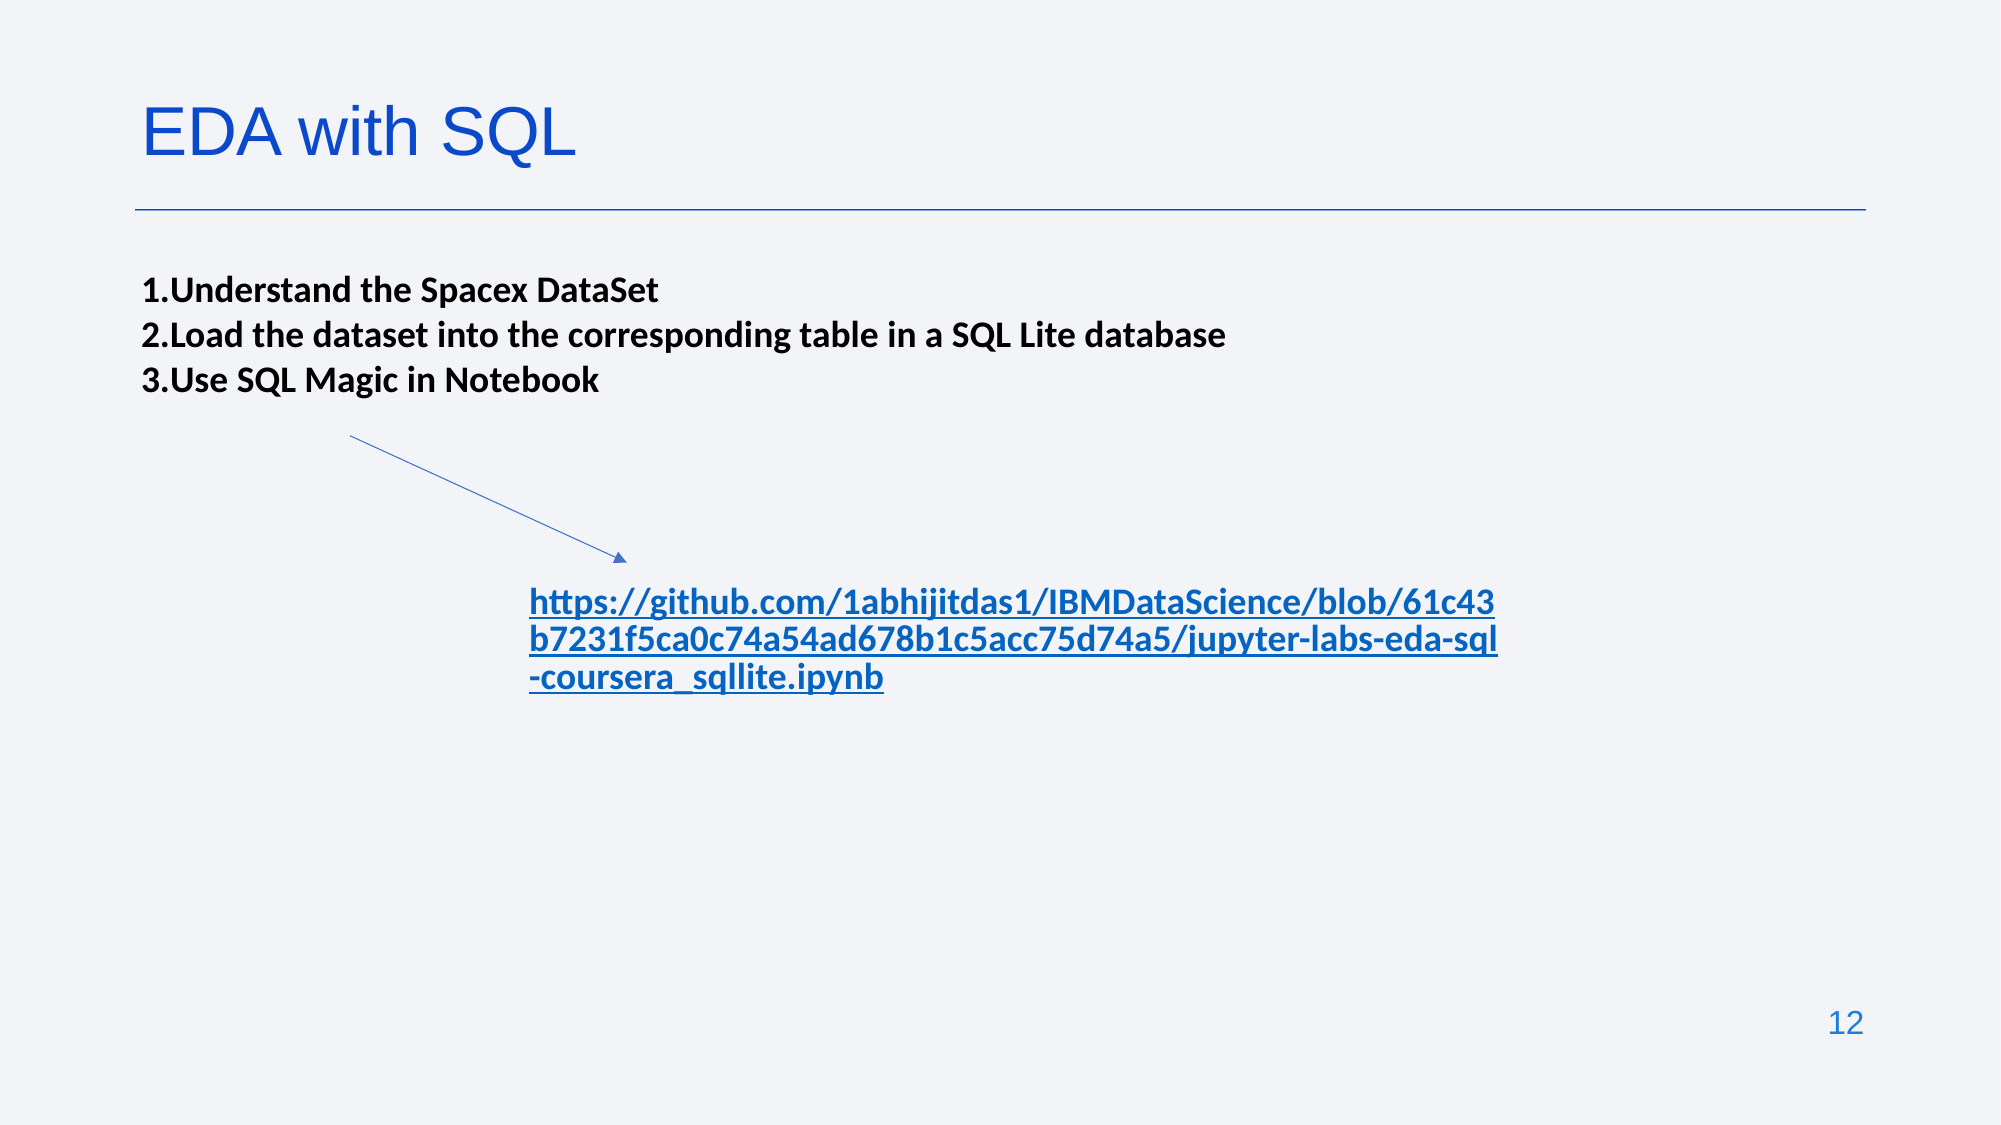

EDA with SQL
Understand the Spacex DataSet
Load the dataset into the corresponding table in a SQL Lite database
Use SQL Magic in Notebook

https://github.com/1abhijitdas1/IBMDataScience/blob/61c43b7231f5ca0c74a54ad678b1c5acc75d74a5/jupyter-labs-eda-sql-coursera_sqllite.ipynb

12